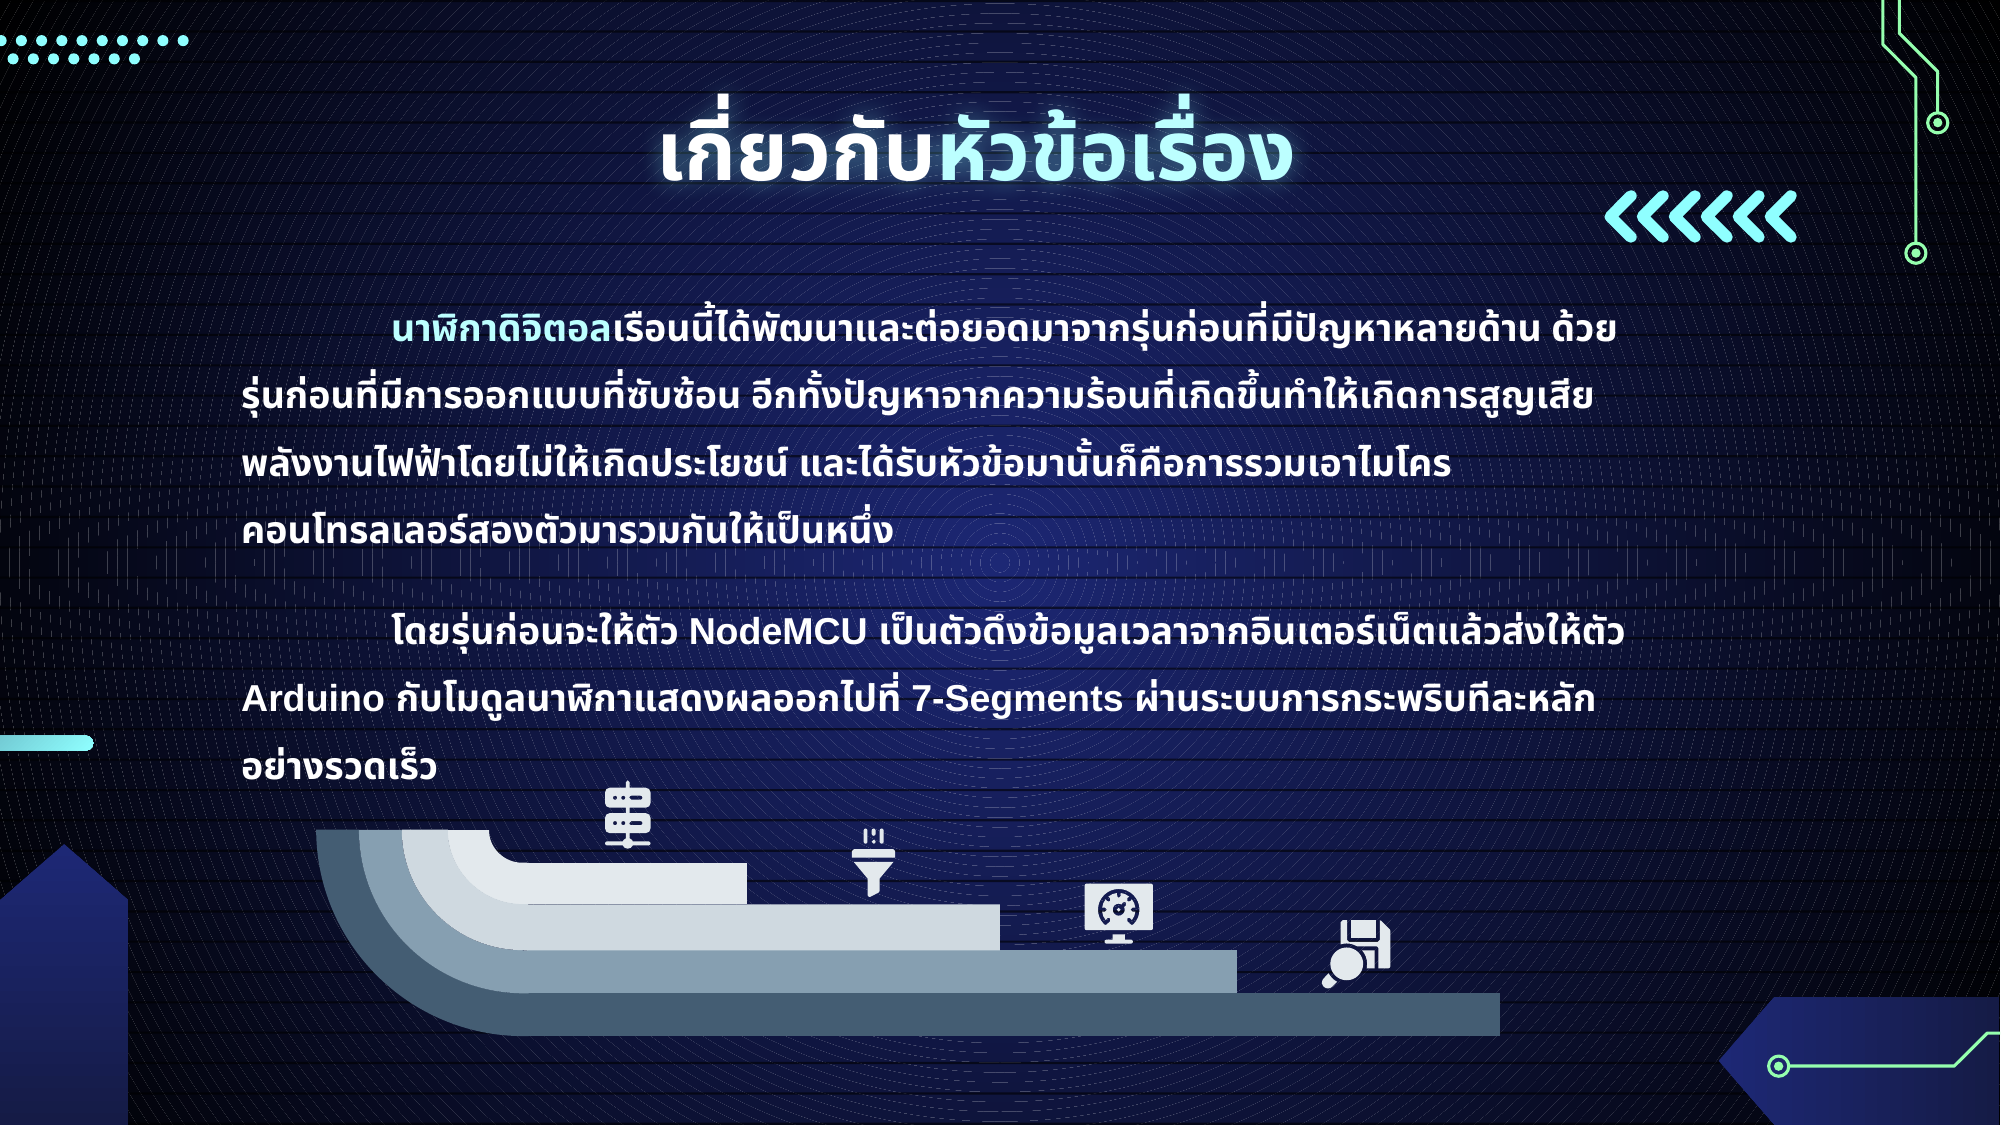

# เกี่ยวกับหัวข้อเรื่อง

	นาฬิกาดิจิตอลเรือนนี้ได้พัฒนาและต่อยอดมาจากรุ่นก่อนที่มีปัญหาหลายด้าน ด้วยรุ่นก่อนที่มีการออกแบบที่ซับซ้อน อีกทั้งปัญหาจากความร้อนที่เกิดขึ้นทำให้เกิดการสูญเสียพลังงานไฟฟ้าโดยไม่ให้เกิดประโยชน์ และได้รับหัวข้อมานั้นก็คือการรวมเอาไมโครคอนโทรลเลอร์สองตัวมารวมกันให้เป็นหนึ่ง
	โดยรุ่นก่อนจะให้ตัว NodeMCU เป็นตัวดึงข้อมูลเวลาจากอินเตอร์เน็ตแล้วส่งให้ตัว Arduino กับโมดูลนาฬิกาแสดงผลออกไปที่ 7-Segments ผ่านระบบการกระพริบทีละหลักอย่างรวดเร็ว